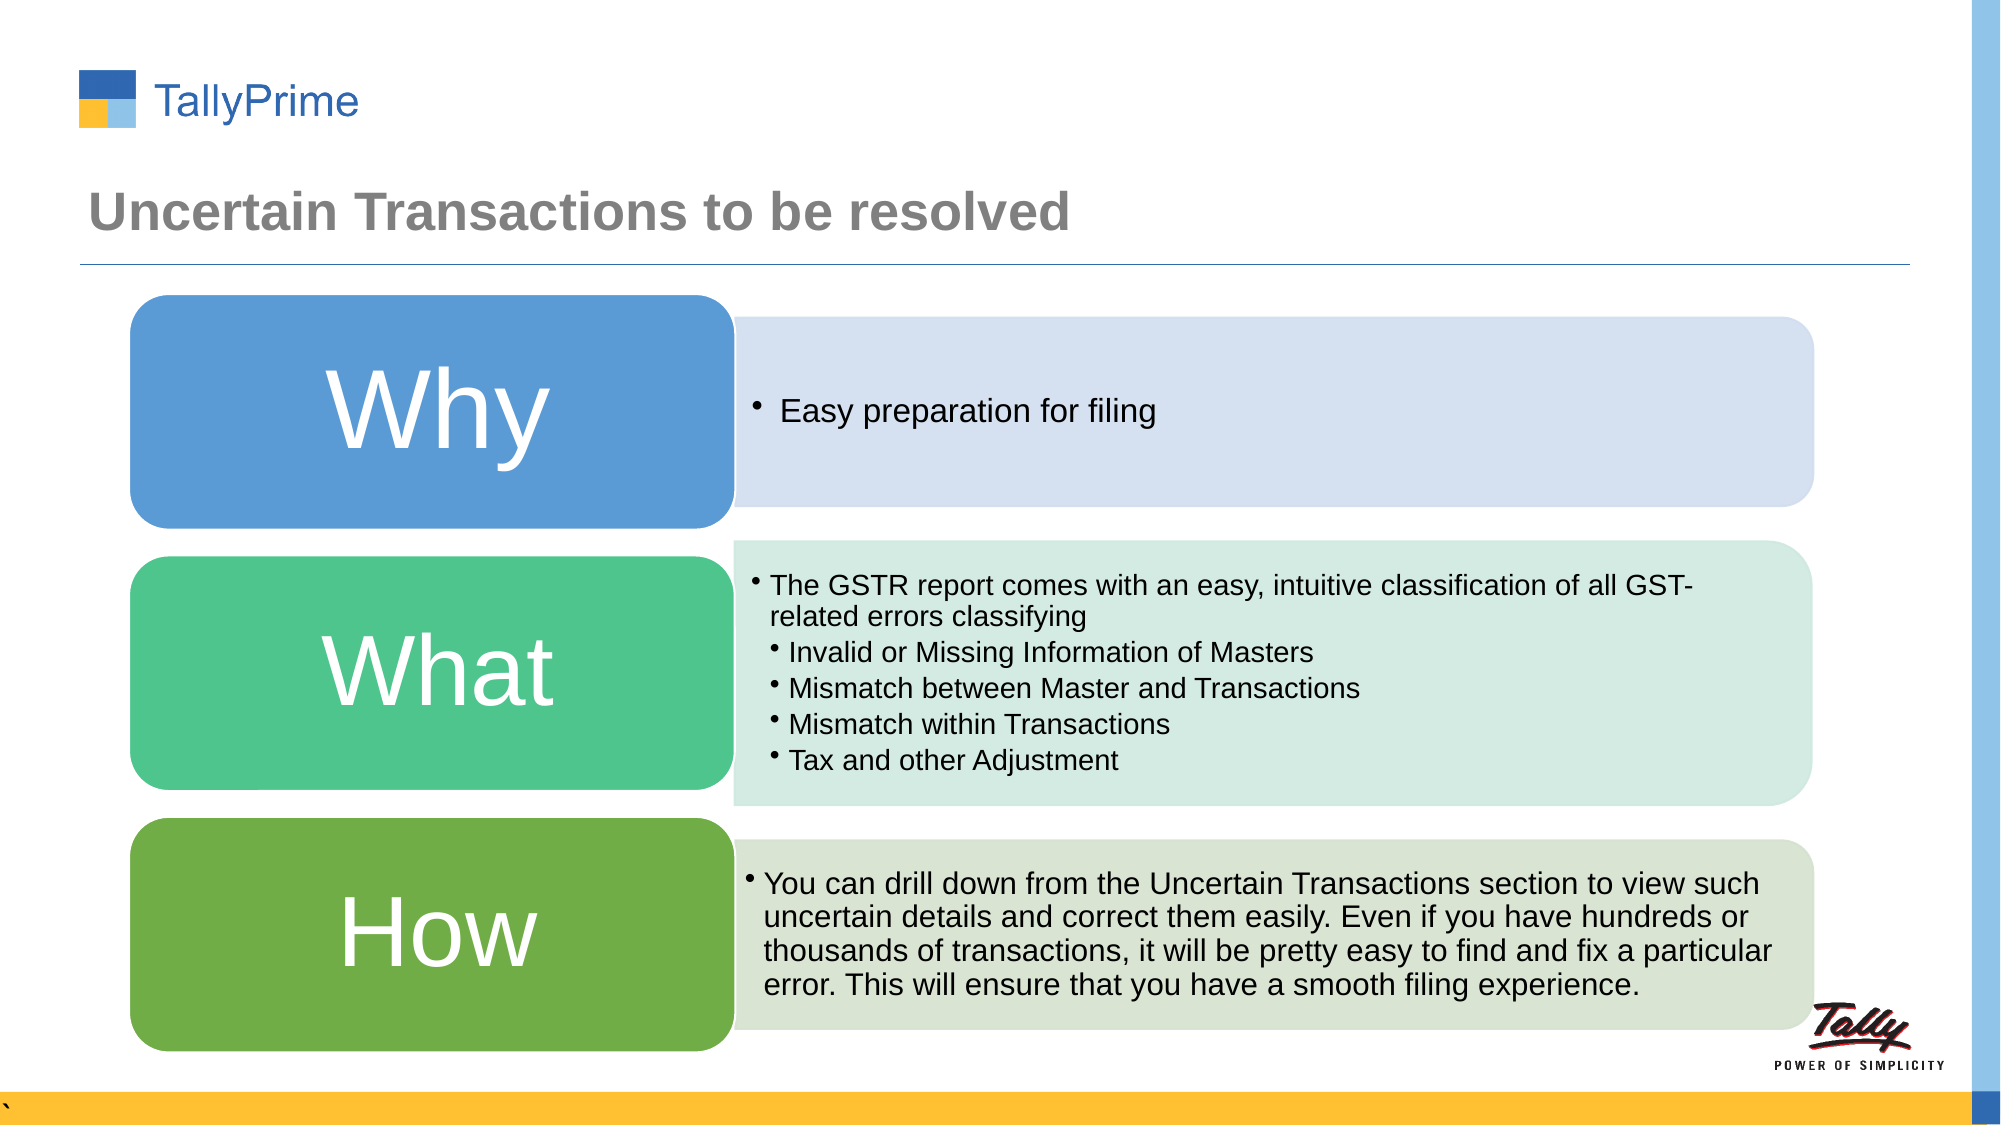

# Uncertain Transactions to be resolved
Easy preparation for filing
Why
The GSTR report comes with an easy, intuitive classification of all GST-related errors classifying
Invalid or Missing Information of Masters
Mismatch between Master and Transactions
Mismatch within Transactions
Tax and other Adjustment
What
You can drill down from the Uncertain Transactions section to view such uncertain details and correct them easily. Even if you have hundreds or thousands of transactions, it will be pretty easy to find and fix a particular error. This will ensure that you have a smooth filing experience.
How